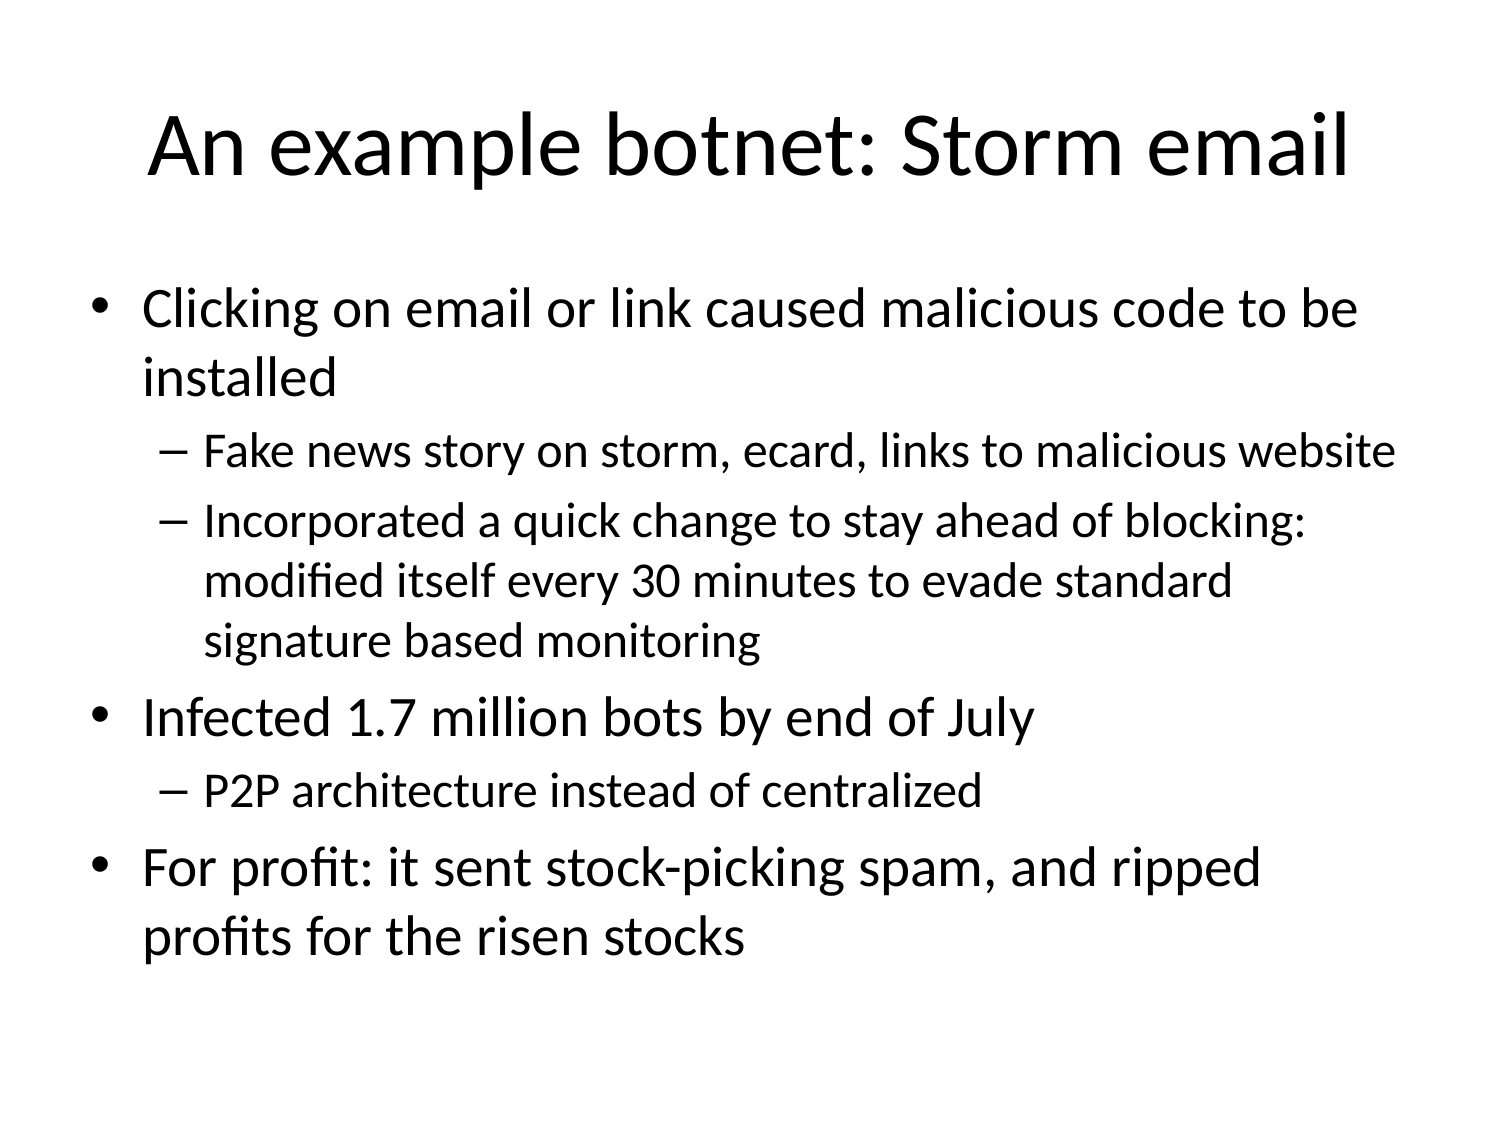

# An example botnet: Storm email
Clicking on email or link caused malicious code to be installed
Fake news story on storm, ecard, links to malicious website
Incorporated a quick change to stay ahead of blocking: modified itself every 30 minutes to evade standard signature based monitoring
Infected 1.7 million bots by end of July
P2P architecture instead of centralized
For profit: it sent stock-picking spam, and ripped profits for the risen stocks